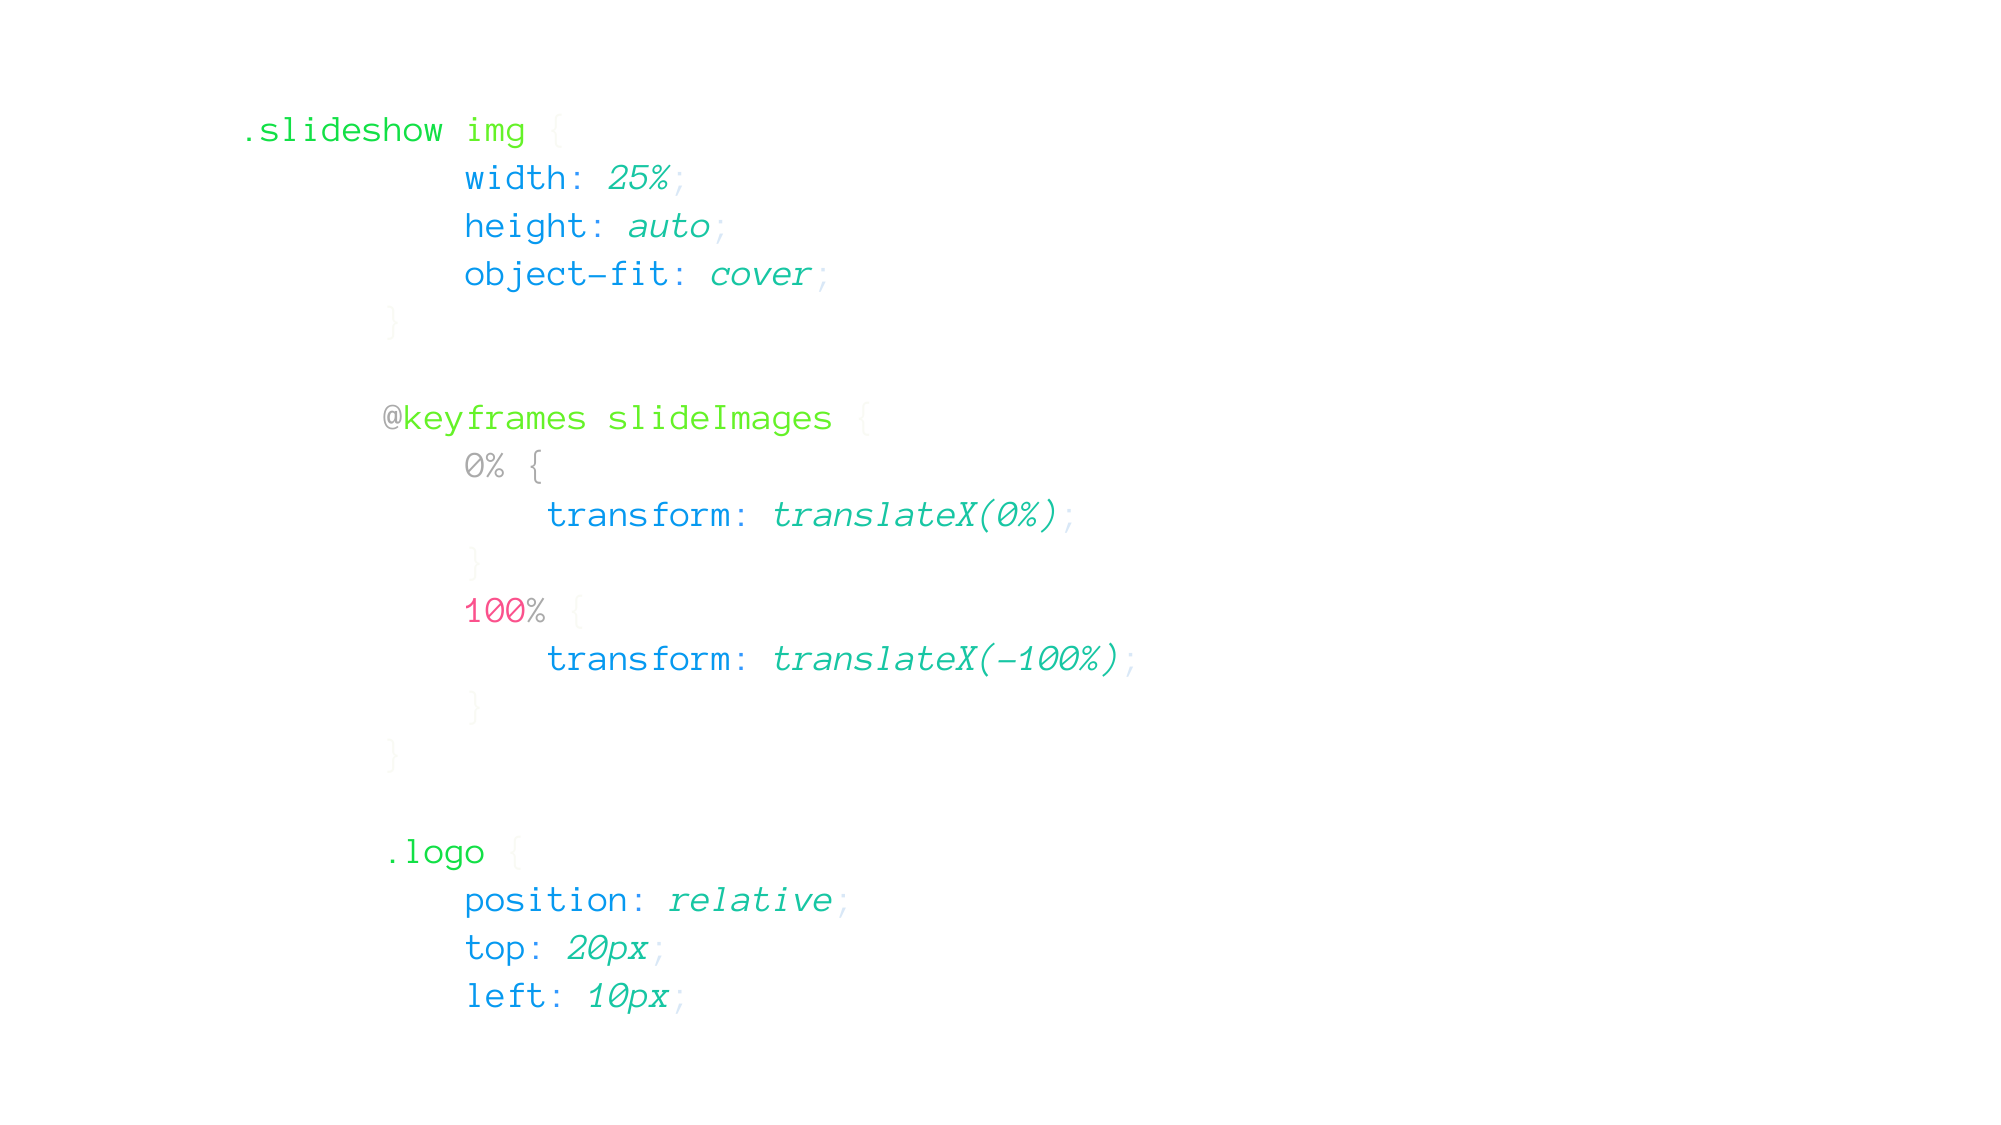

.slideshow img {
            width: 25%;
            height: auto;
            object-fit: cover;
        }

        @keyframes slideImages {
            0% {
                transform: translateX(0%);
            }
            100% {
                transform: translateX(-100%);
            }
        }

        .logo {
            position: relative;
            top: 20px;
            left: 10px;